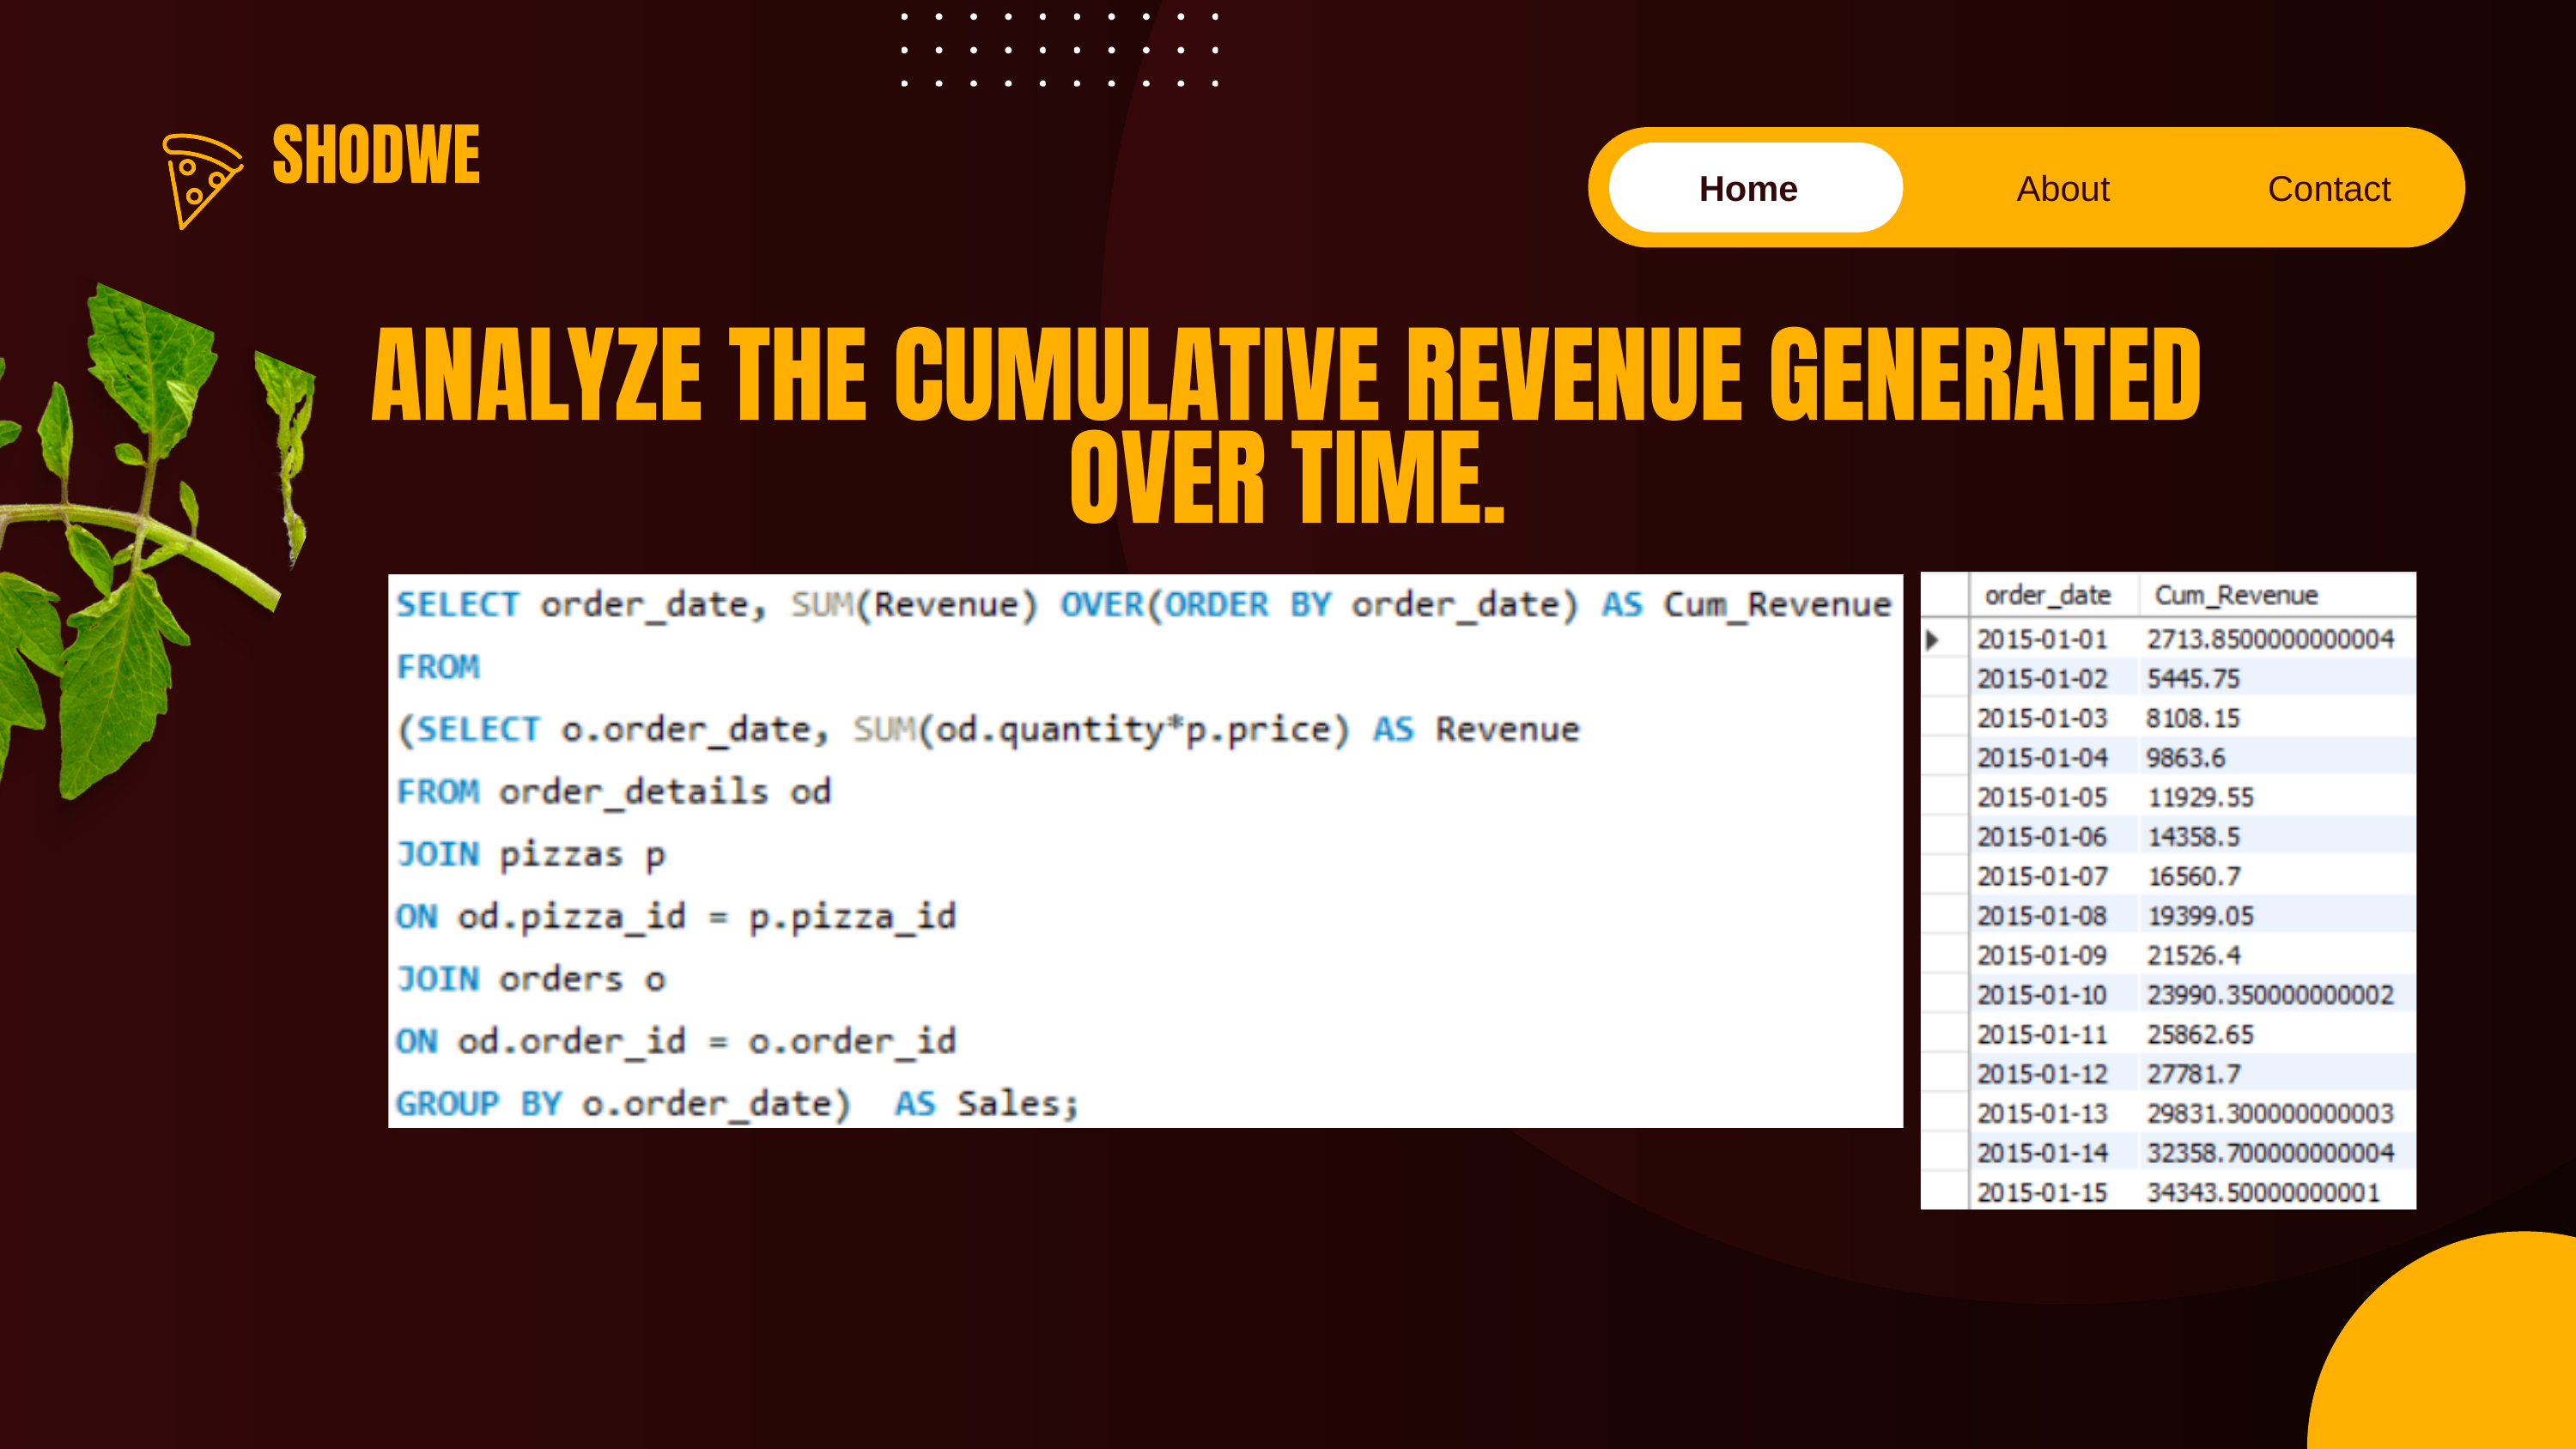

SHODWE

Home
About
Contact

ANALYZE THE CUMULATIVE REVENUE GENERATED OVER TIME.